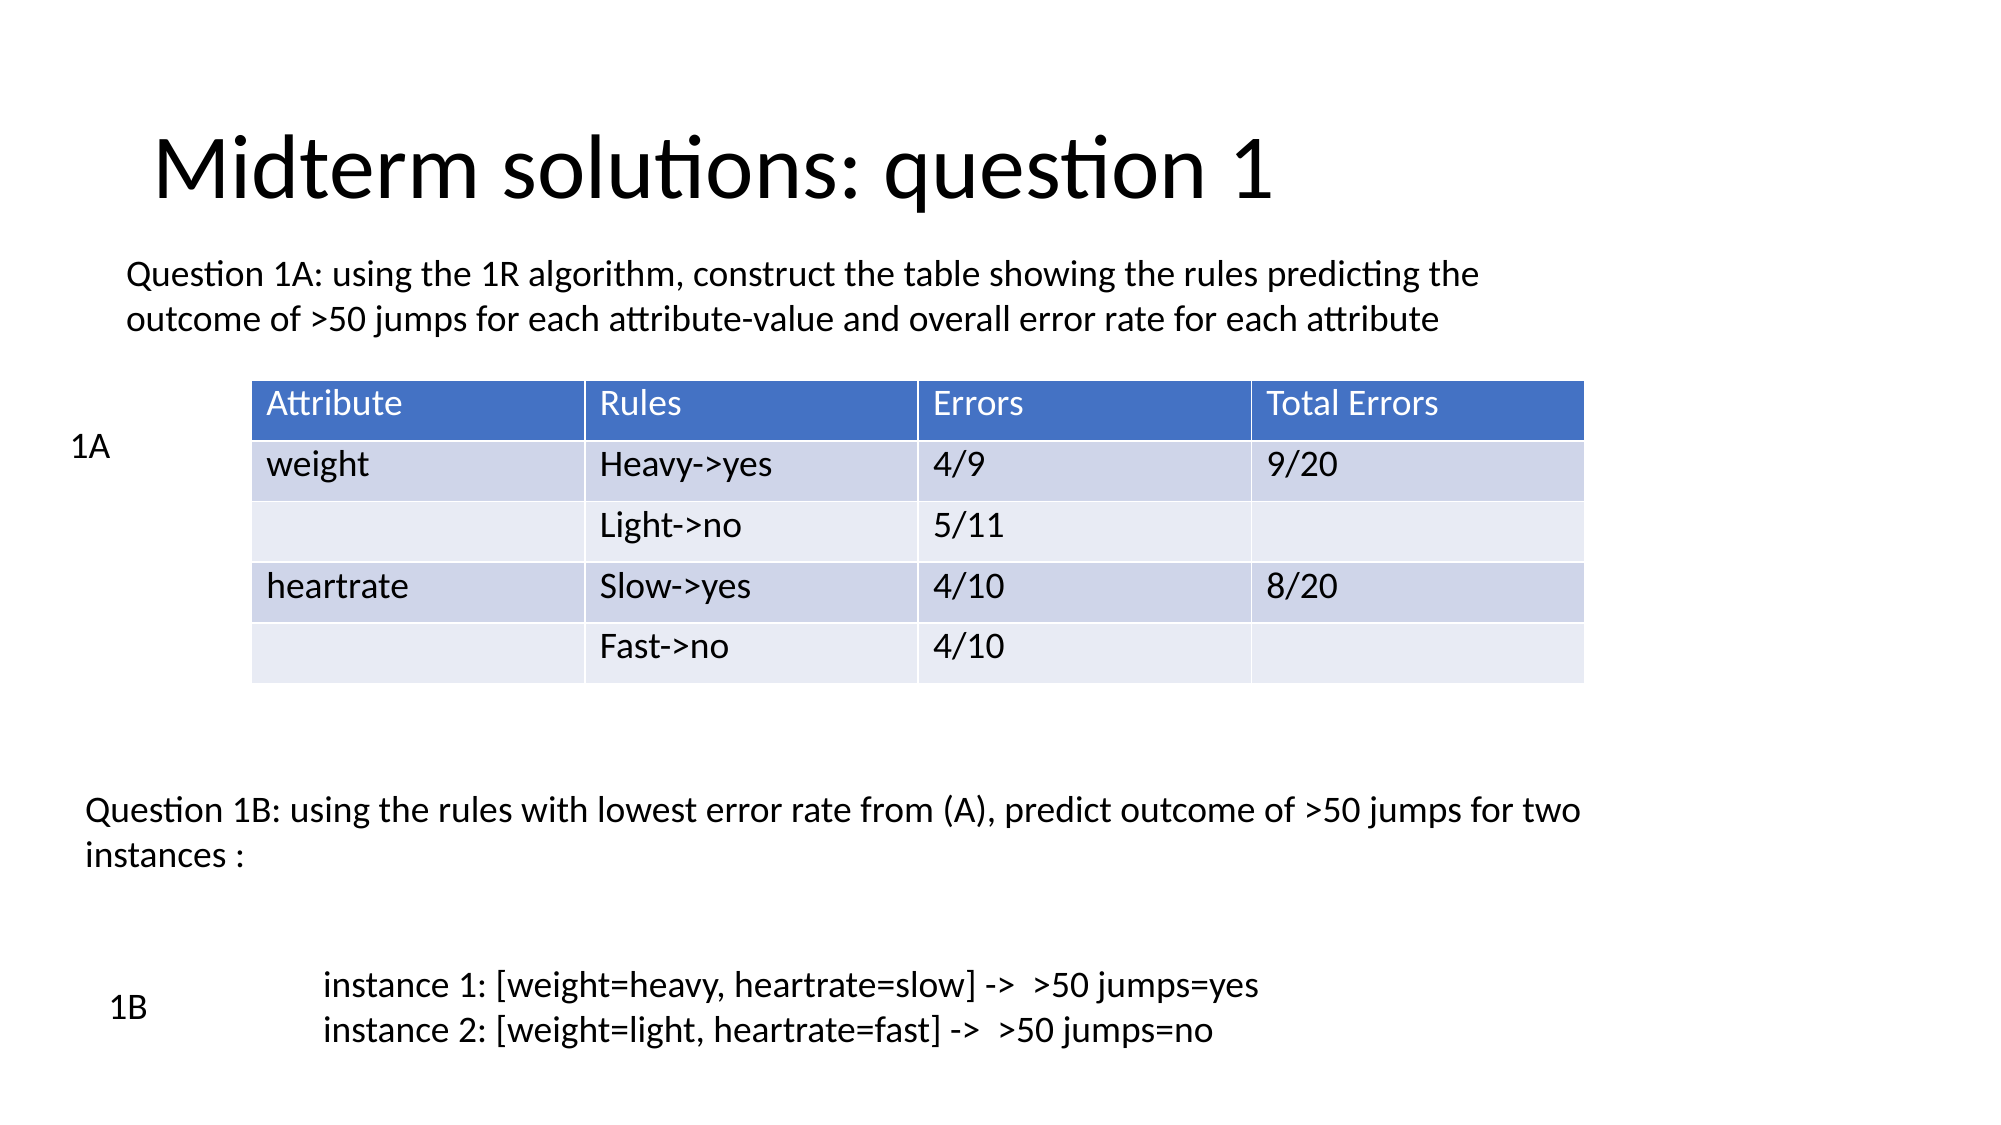

# Midterm solutions: question 1
Question 1A: using the 1R algorithm, construct the table showing the rules predicting the outcome of >50 jumps for each attribute-value and overall error rate for each attribute
| Attribute | Rules | Errors | Total Errors |
| --- | --- | --- | --- |
| weight | Heavy->yes | 4/9 | 9/20 |
|  | Light->no | 5/11 |  |
| heartrate | Slow->yes | 4/10 | 8/20 |
|  | Fast->no | 4/10 |  |
1A
Question 1B: using the rules with lowest error rate from (A), predict outcome of >50 jumps for two instances :
instance 1: [weight=heavy, heartrate=slow] ->  >50 jumps=yes
instance 2: [weight=light, heartrate=fast] ->  >50 jumps=no
1B